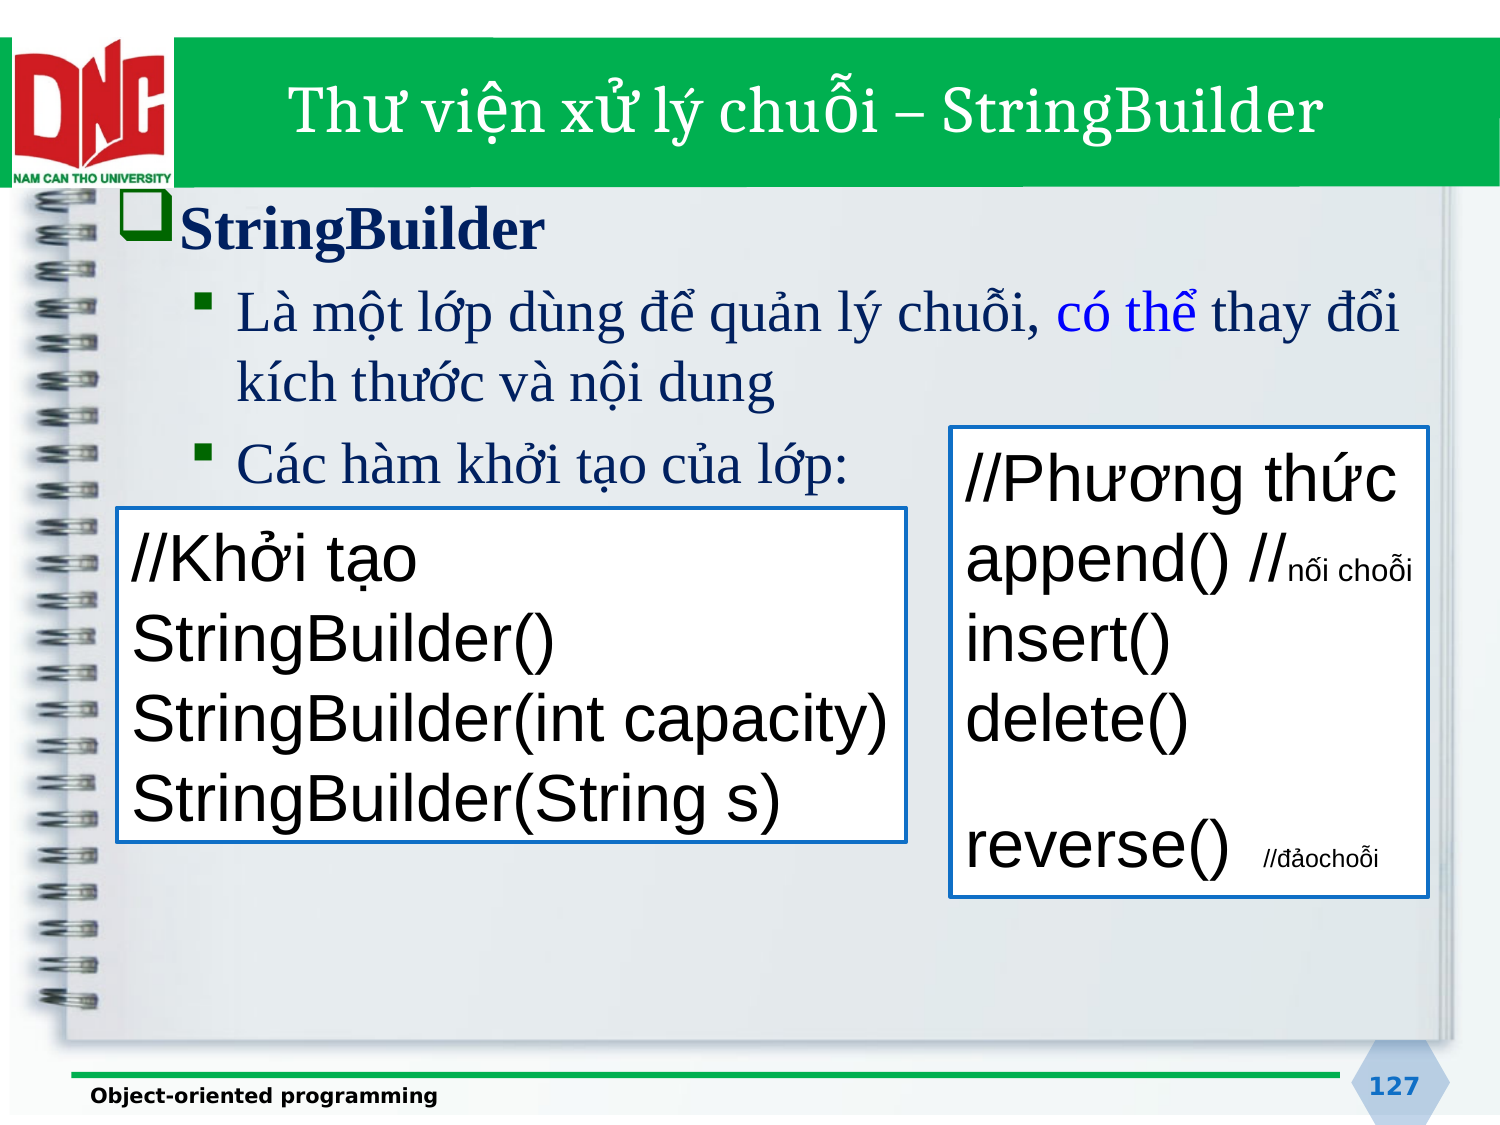

# Thư viện xử lý chuỗi – StringBuilder
StringBuilder
Là một lớp dùng để quản lý chuỗi, có thể thay đổi kích thước và nội dung
Các hàm khởi tạo của lớp:

//Phương thức
append() //nối choỗi
insert()
delete()
reverse() //đảochoỗi
//Khởi tạo
StringBuilder()
StringBuilder(int capacity)
StringBuilder(String s)
127
Object-oriented programming